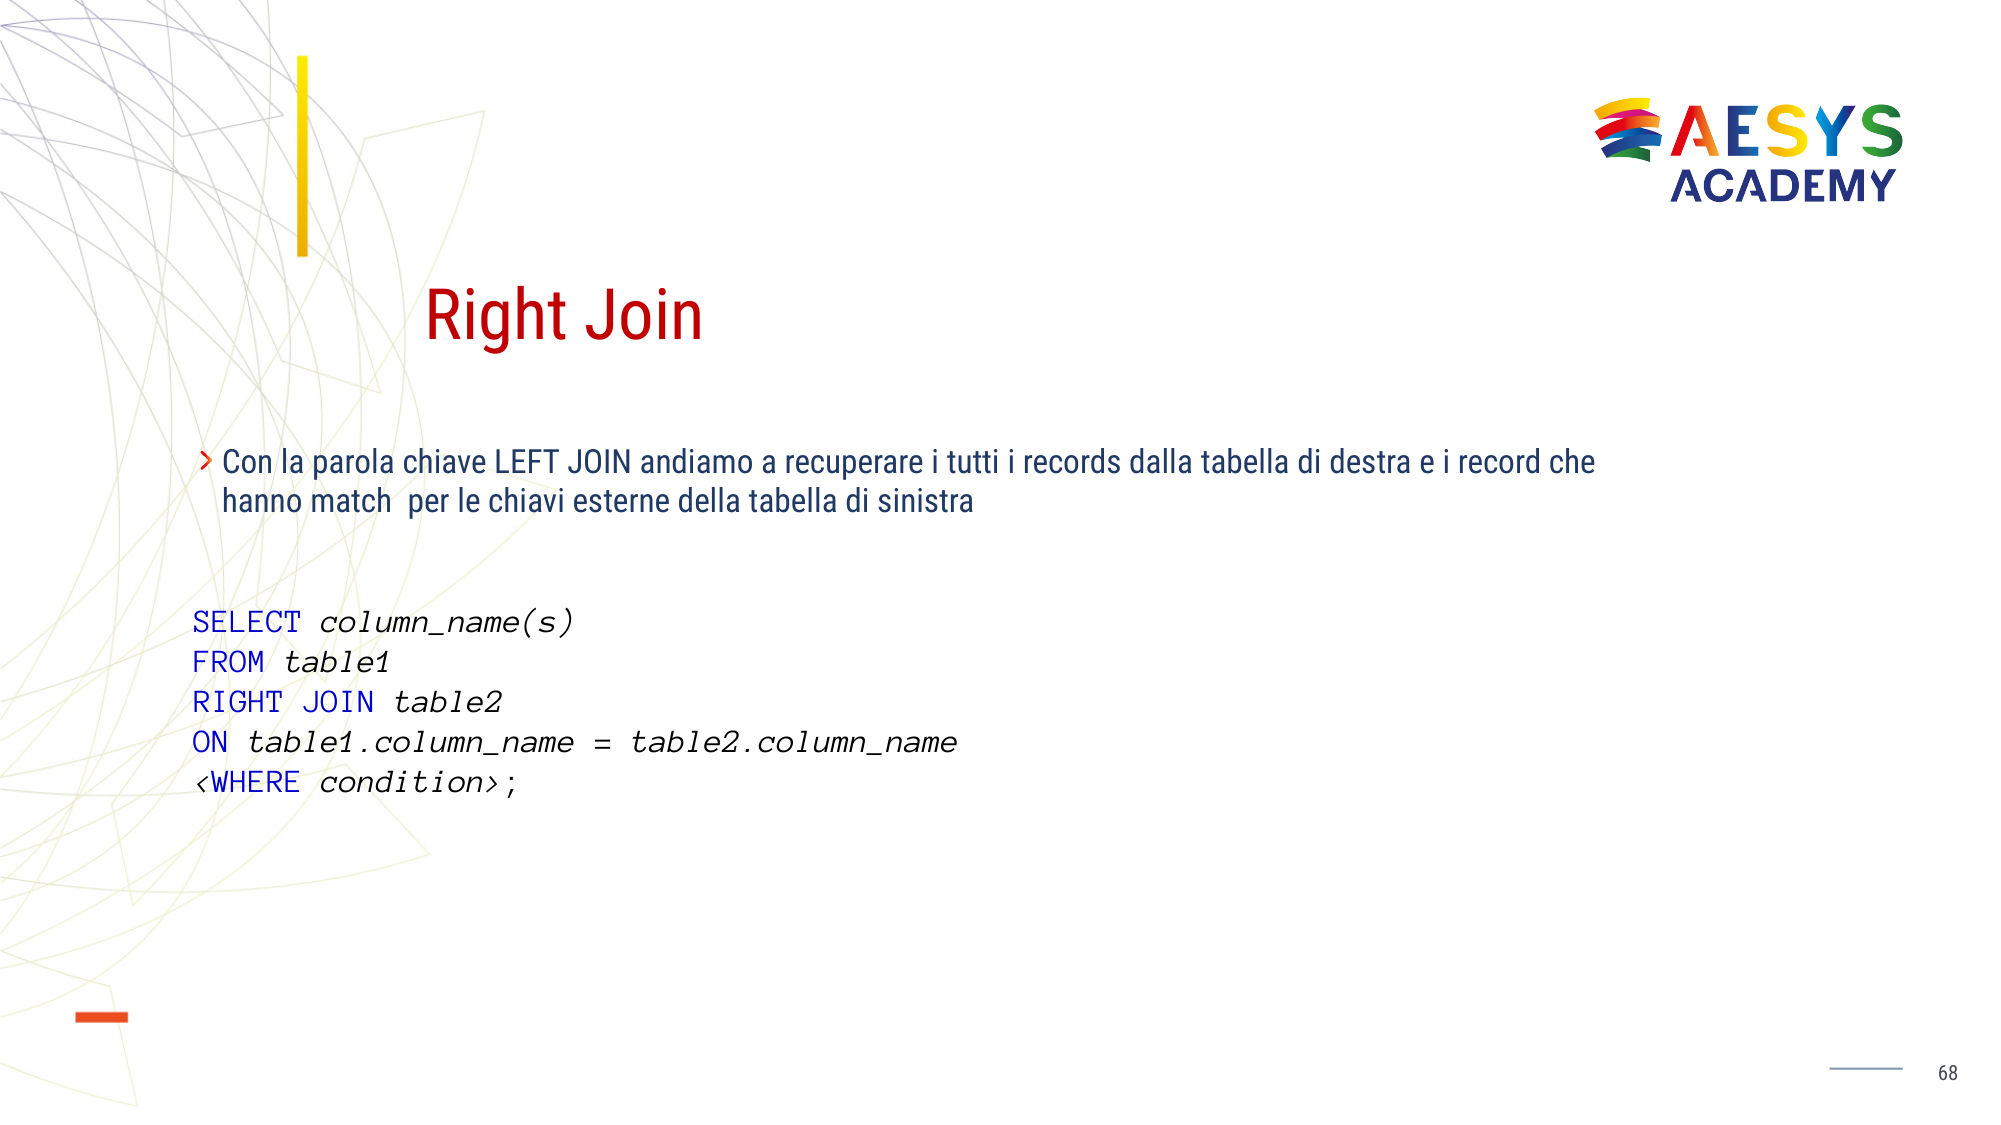

# Right Join

Con la parola chiave LEFT JOIN andiamo a recuperare i tutti i records dalla tabella di destra e i record che hanno match  per le chiavi esterne della tabella di sinistra

SELECT column_name(s)
FROM table1
RIGHT JOIN table2
ON table1.column_name = table2.column_name
<WHERE condition>;

68